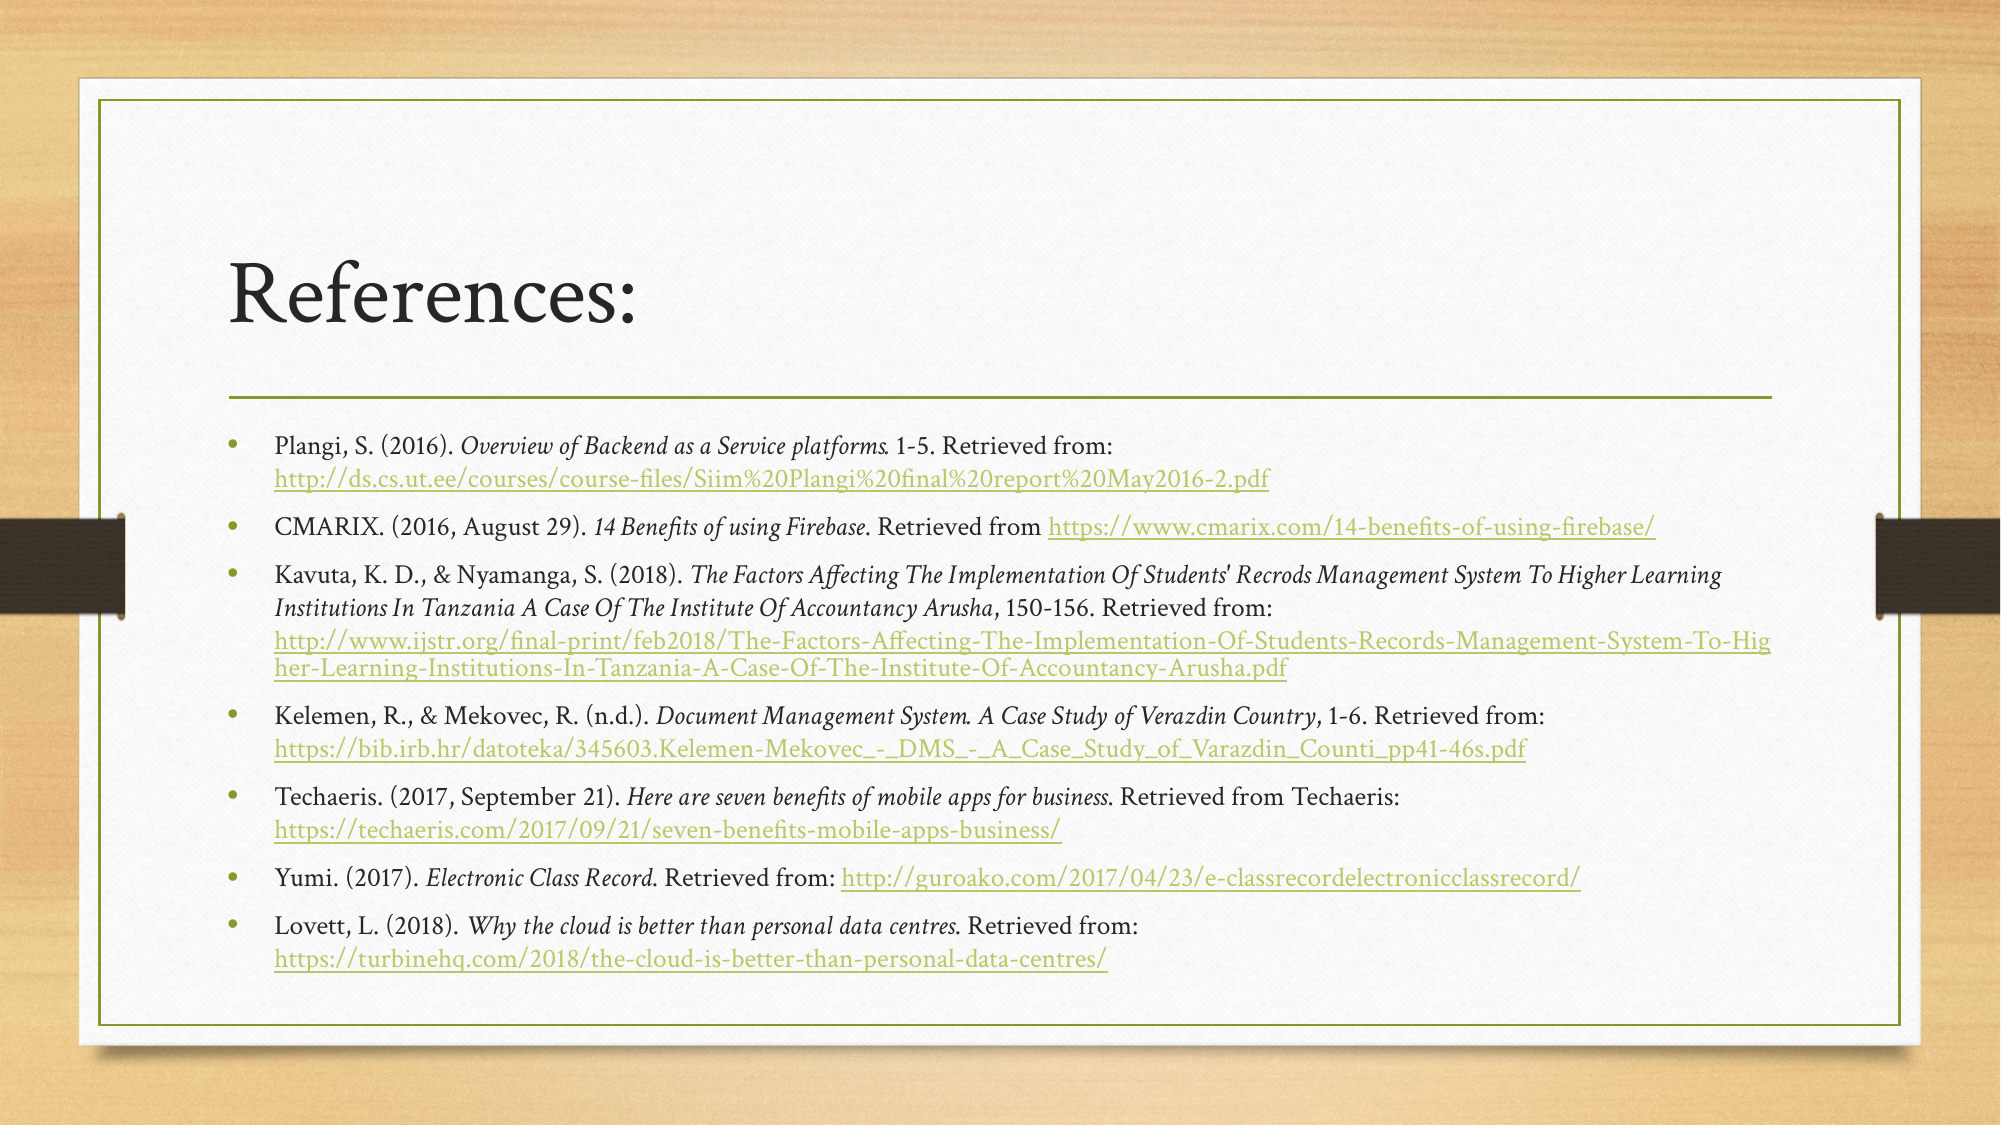

# References:
Plangi, S. (2016). Overview of Backend as a Service platforms. 1-5. Retrieved from: http://ds.cs.ut.ee/courses/course-files/Siim%20Plangi%20final%20report%20May2016-2.pdf
CMARIX. (2016, August 29). 14 Benefits of using Firebase. Retrieved from https://www.cmarix.com/14-benefits-of-using-firebase/
Kavuta, K. D., & Nyamanga, S. (2018). The Factors Affecting The Implementation Of Students' Recrods Management System To Higher Learning Institutions In Tanzania A Case Of The Institute Of Accountancy Arusha, 150-156. Retrieved from: http://www.ijstr.org/final-print/feb2018/The-Factors-Affecting-The-Implementation-Of-Students-Records-Management-System-To-Higher-Learning-Institutions-In-Tanzania-A-Case-Of-The-Institute-Of-Accountancy-Arusha.pdf
Kelemen, R., & Mekovec, R. (n.d.). Document Management System. A Case Study of Verazdin Country, 1-6. Retrieved from: https://bib.irb.hr/datoteka/345603.Kelemen-Mekovec_-_DMS_-_A_Case_Study_of_Varazdin_Counti_pp41-46s.pdf
Techaeris. (2017, September 21). Here are seven benefits of mobile apps for business. Retrieved from Techaeris: https://techaeris.com/2017/09/21/seven-benefits-mobile-apps-business/
Yumi. (2017). Electronic Class Record. Retrieved from: http://guroako.com/2017/04/23/e-classrecordelectronicclassrecord/
Lovett, L. (2018). Why the cloud is better than personal data centres. Retrieved from: https://turbinehq.com/2018/the-cloud-is-better-than-personal-data-centres/